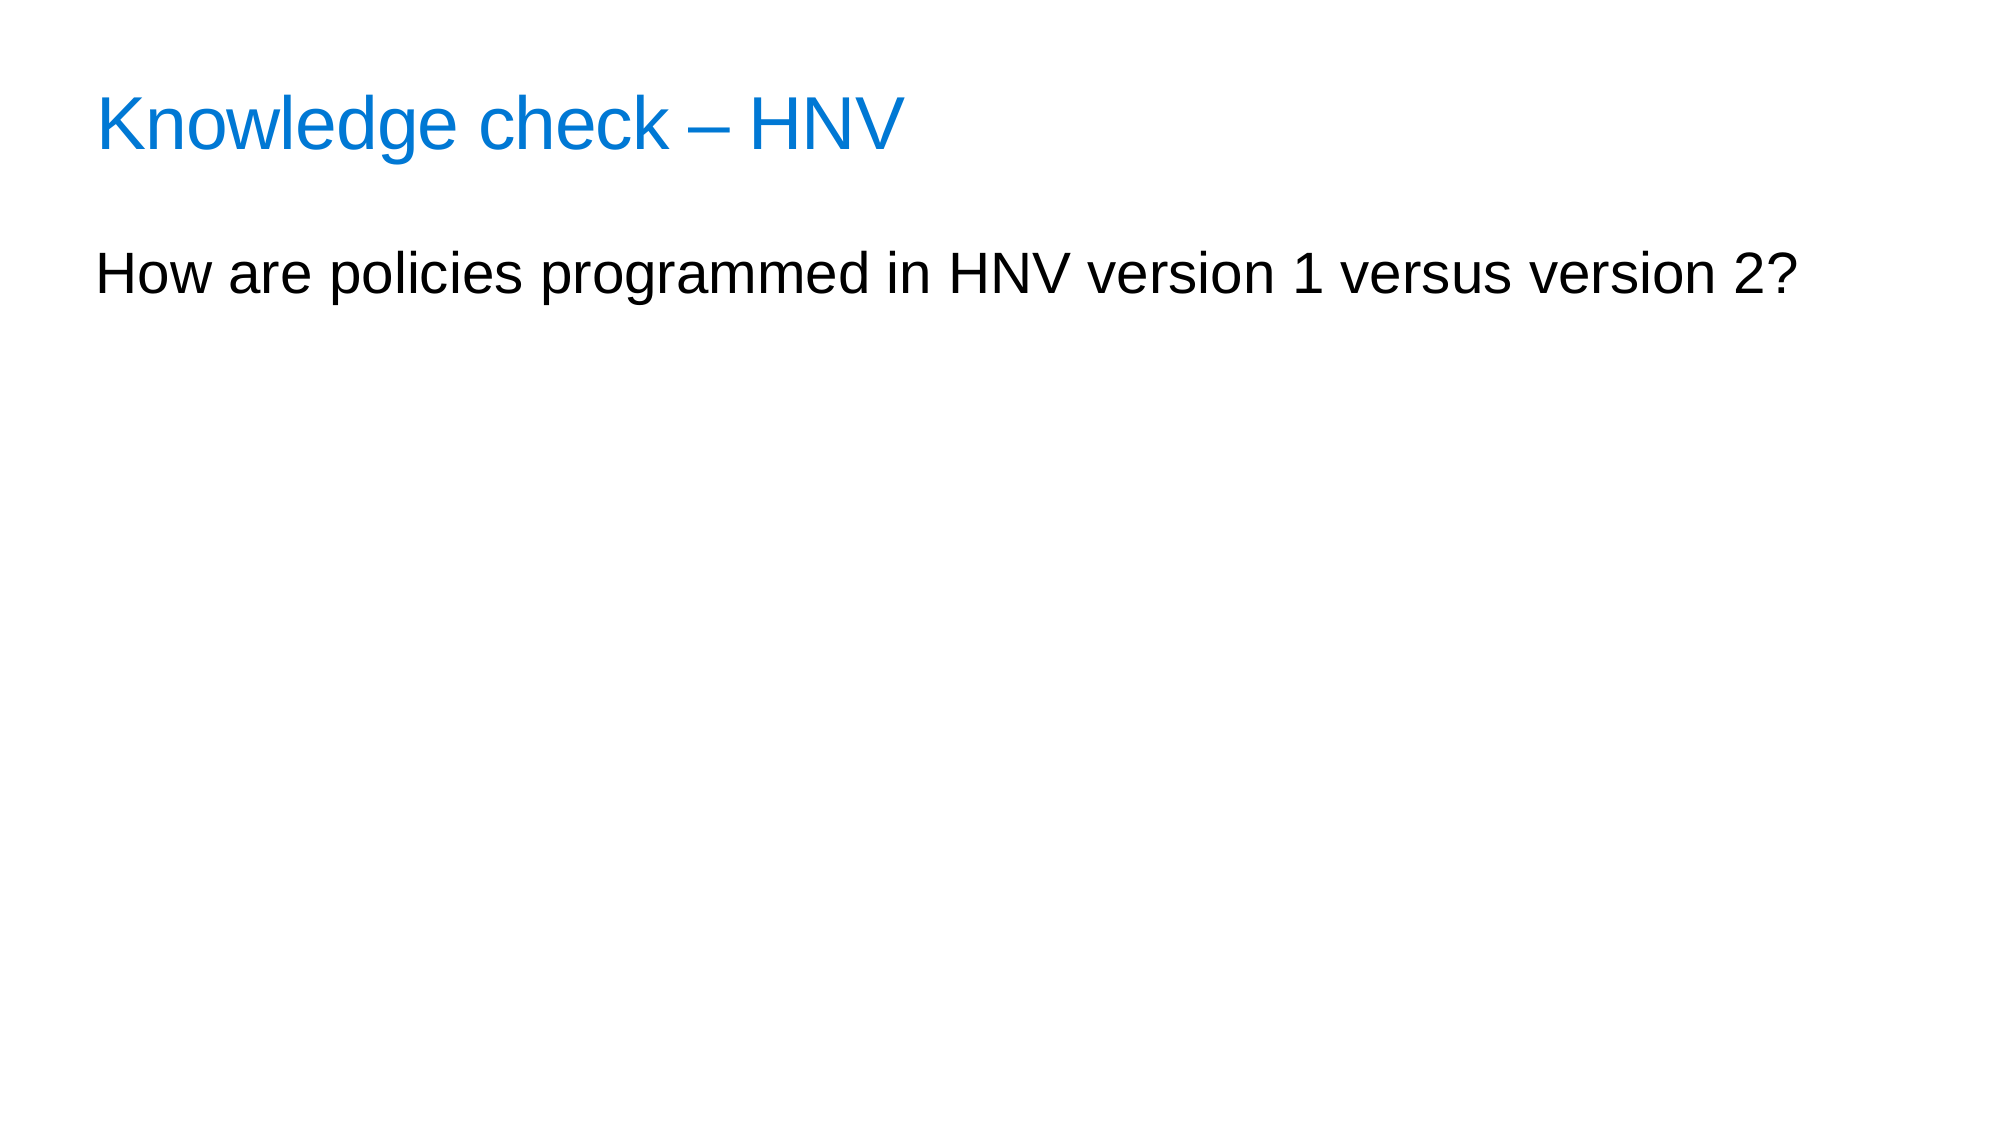

# Knowledge check – HNV
How are policies programmed in HNV version 1 versus version 2?